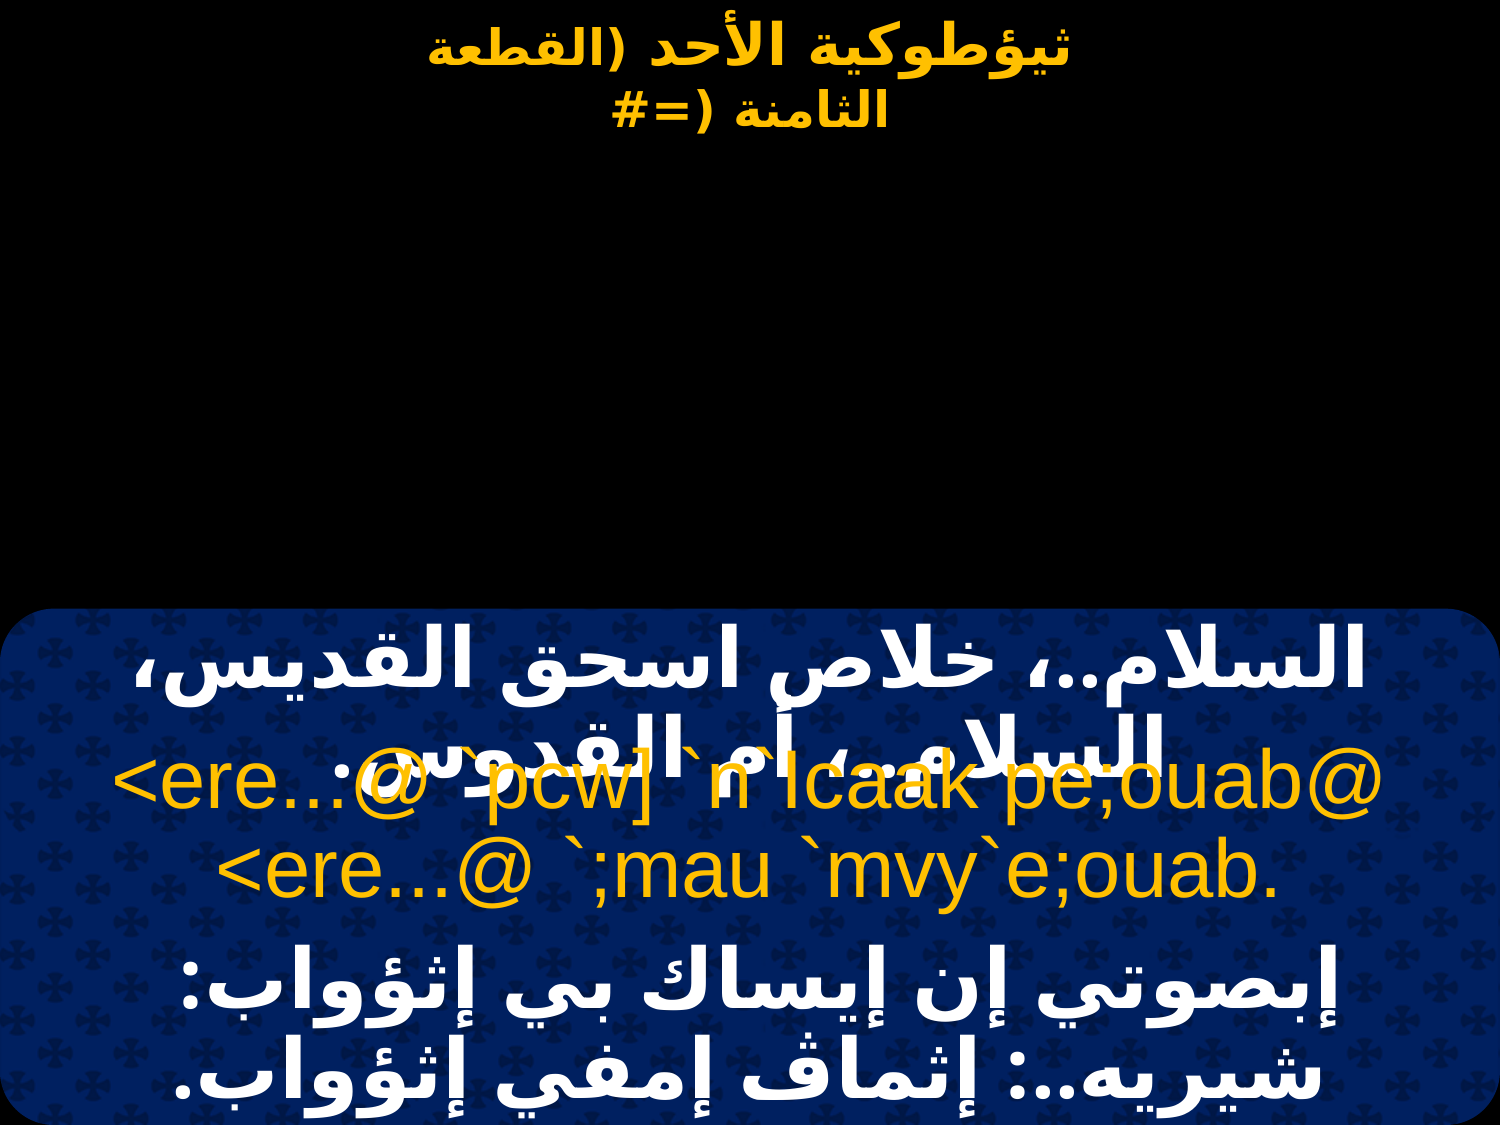

السلام..، خلاص اسحق القديس، السلام..، أم القدوس.
<ere...@ `pcw] `n`Icaak pe;ouab@ <ere...@ `;mau `mvy`e;ouab.
إبصوتي إن إيساك بي إثؤواب:
شيريه..: إثماڤ إمفي إثؤواب.